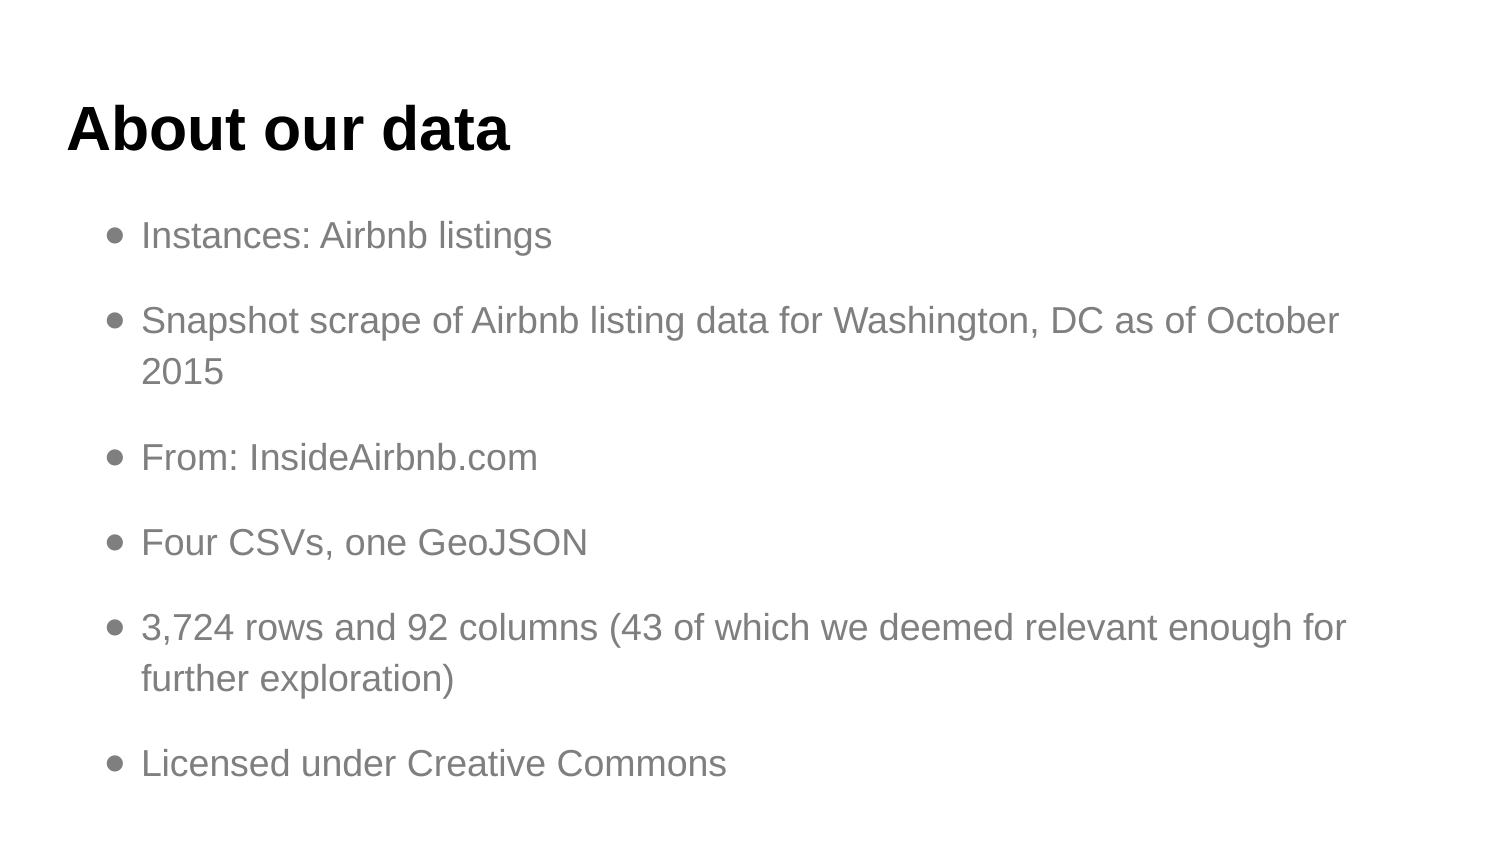

# About our data
Instances: Airbnb listings
Snapshot scrape of Airbnb listing data for Washington, DC as of October 2015
From: InsideAirbnb.com
Four CSVs, one GeoJSON
3,724 rows and 92 columns (43 of which we deemed relevant enough for further exploration)
Licensed under Creative Commons